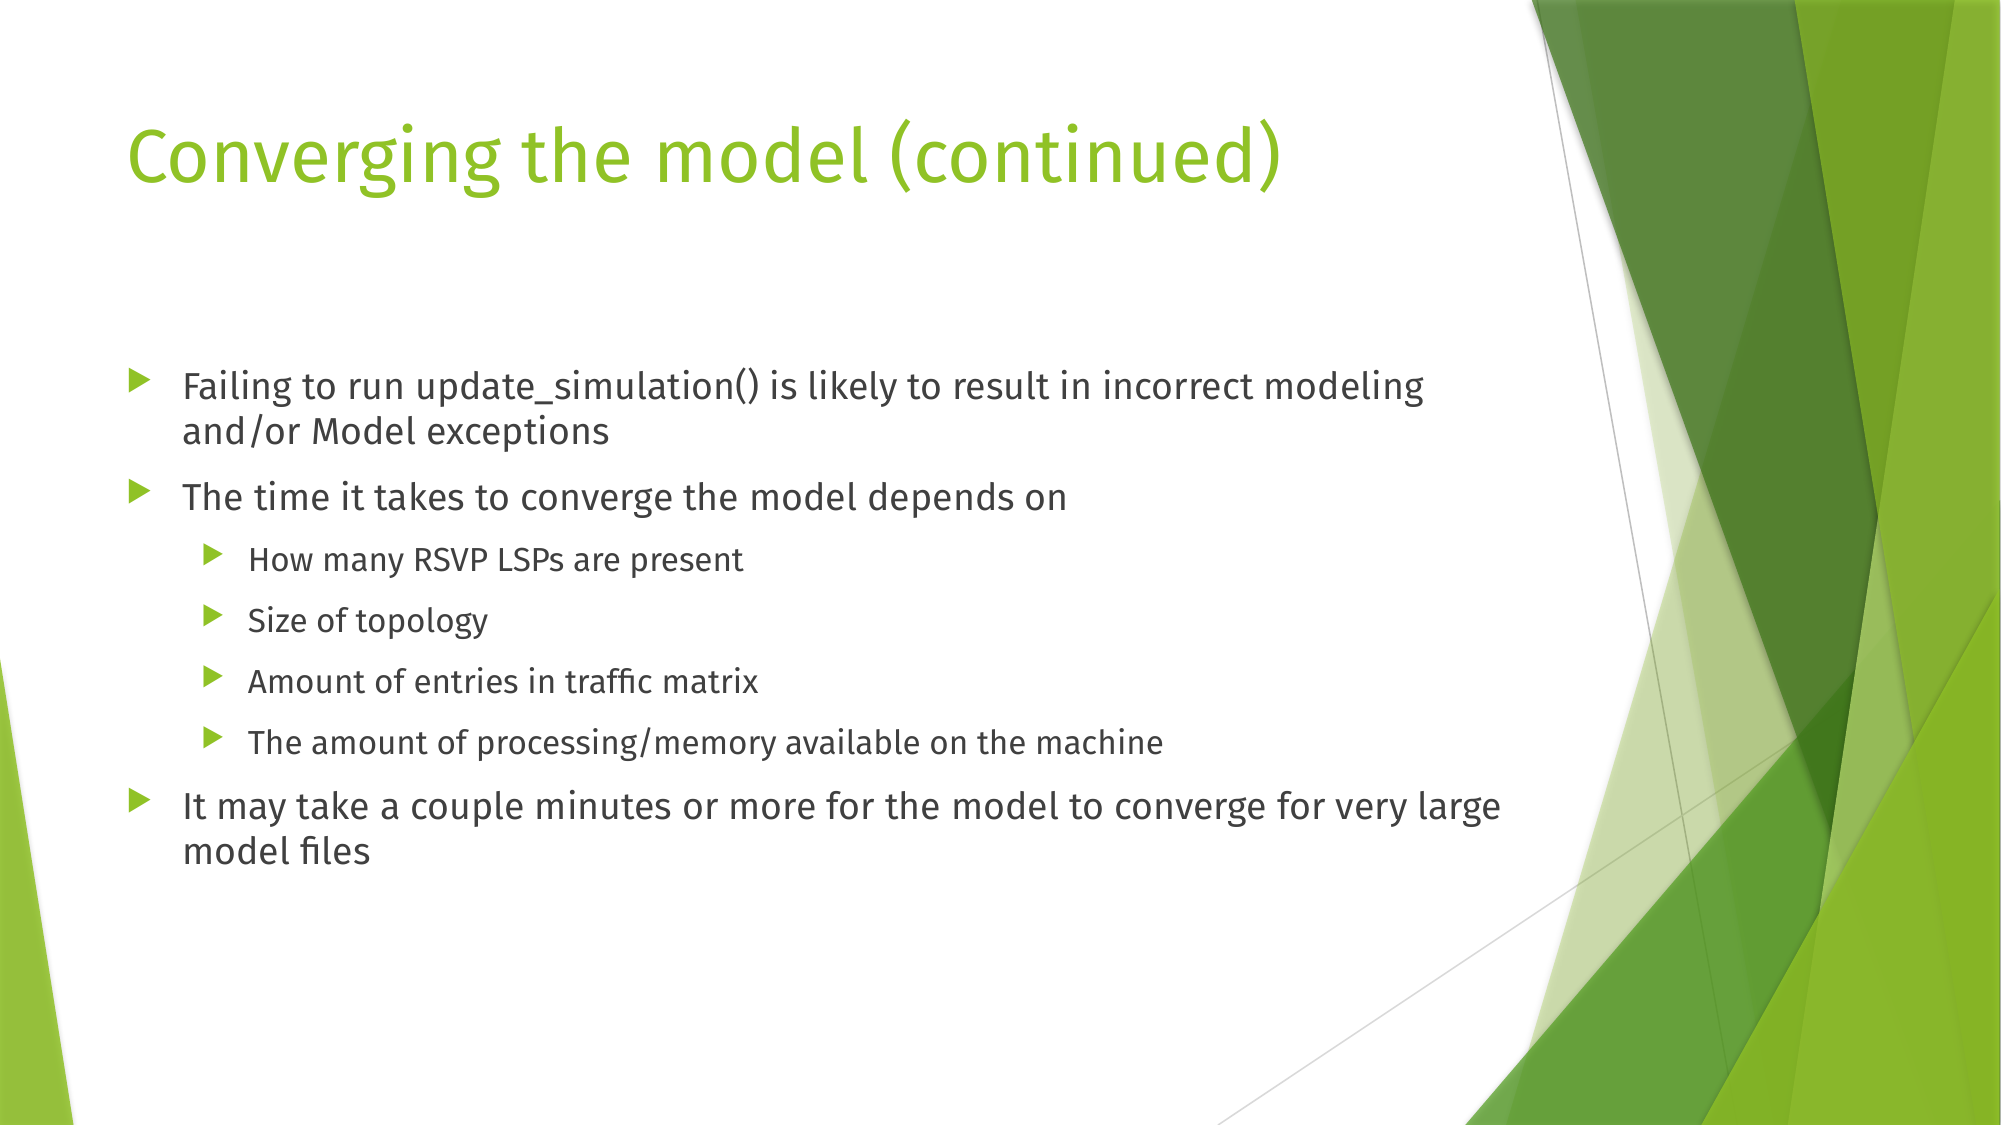

# Converging the model (continued)
Failing to run update_simulation() is likely to result in incorrect modeling and/or Model exceptions
The time it takes to converge the model depends on
How many RSVP LSPs are present
Size of topology
Amount of entries in traffic matrix
The amount of processing/memory available on the machine
It may take a couple minutes or more for the model to converge for very large model files